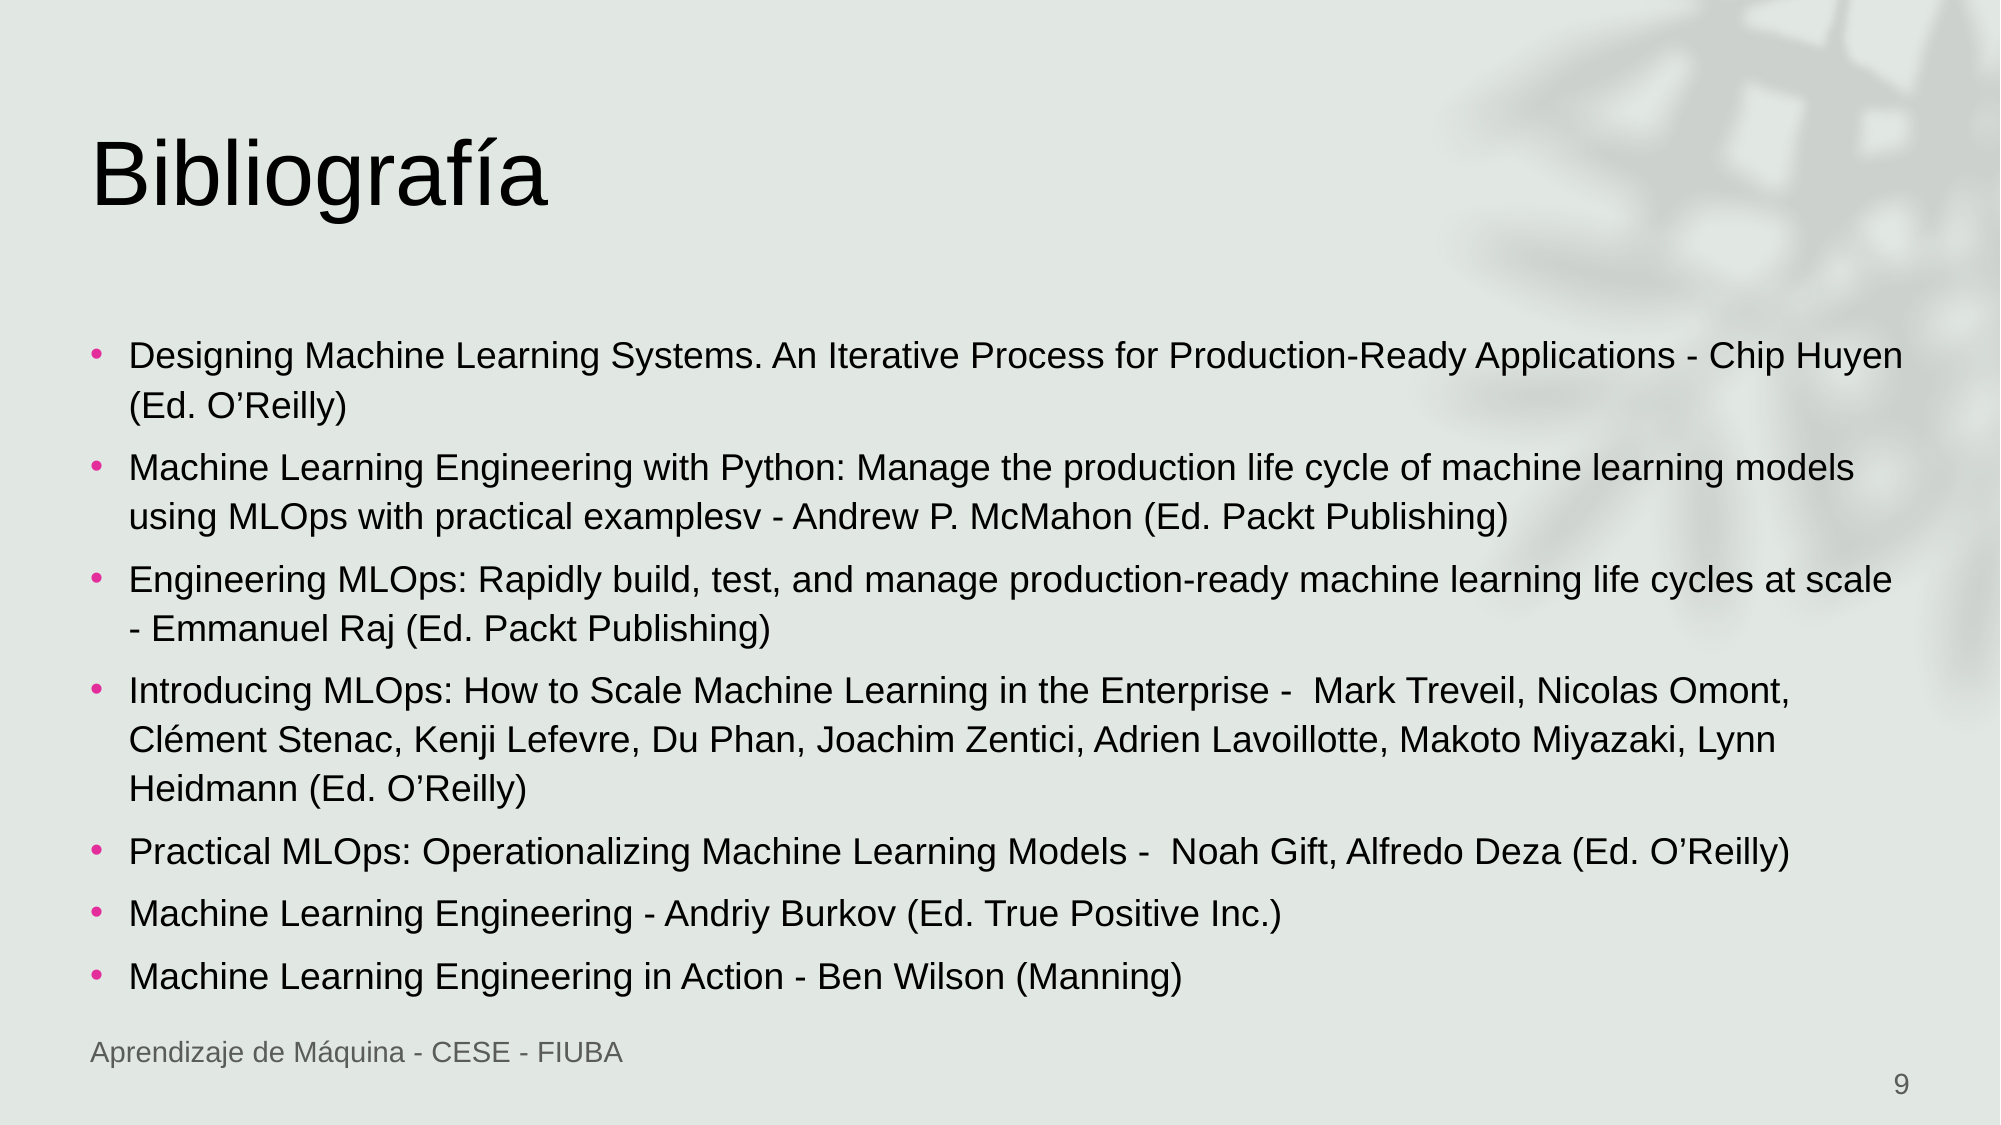

# Bibliografía
Designing Machine Learning Systems. An Iterative Process for Production-Ready Applications - Chip Huyen (Ed. O’Reilly)
Machine Learning Engineering with Python: Manage the production life cycle of machine learning models using MLOps with practical examplesv - Andrew P. McMahon (Ed. Packt Publishing)
Engineering MLOps: Rapidly build, test, and manage production-ready machine learning life cycles at scale - Emmanuel Raj (Ed. Packt Publishing)
Introducing MLOps: How to Scale Machine Learning in the Enterprise -  Mark Treveil, Nicolas Omont, Clément Stenac, Kenji Lefevre, Du Phan, Joachim Zentici, Adrien Lavoillotte, Makoto Miyazaki, Lynn Heidmann (Ed. O’Reilly)
Practical MLOps: Operationalizing Machine Learning Models -  Noah Gift, Alfredo Deza (Ed. O’Reilly)
Machine Learning Engineering - Andriy Burkov (Ed. True Positive Inc.)
Machine Learning Engineering in Action - Ben Wilson (Manning)
Aprendizaje de Máquina - CESE - FIUBA
9